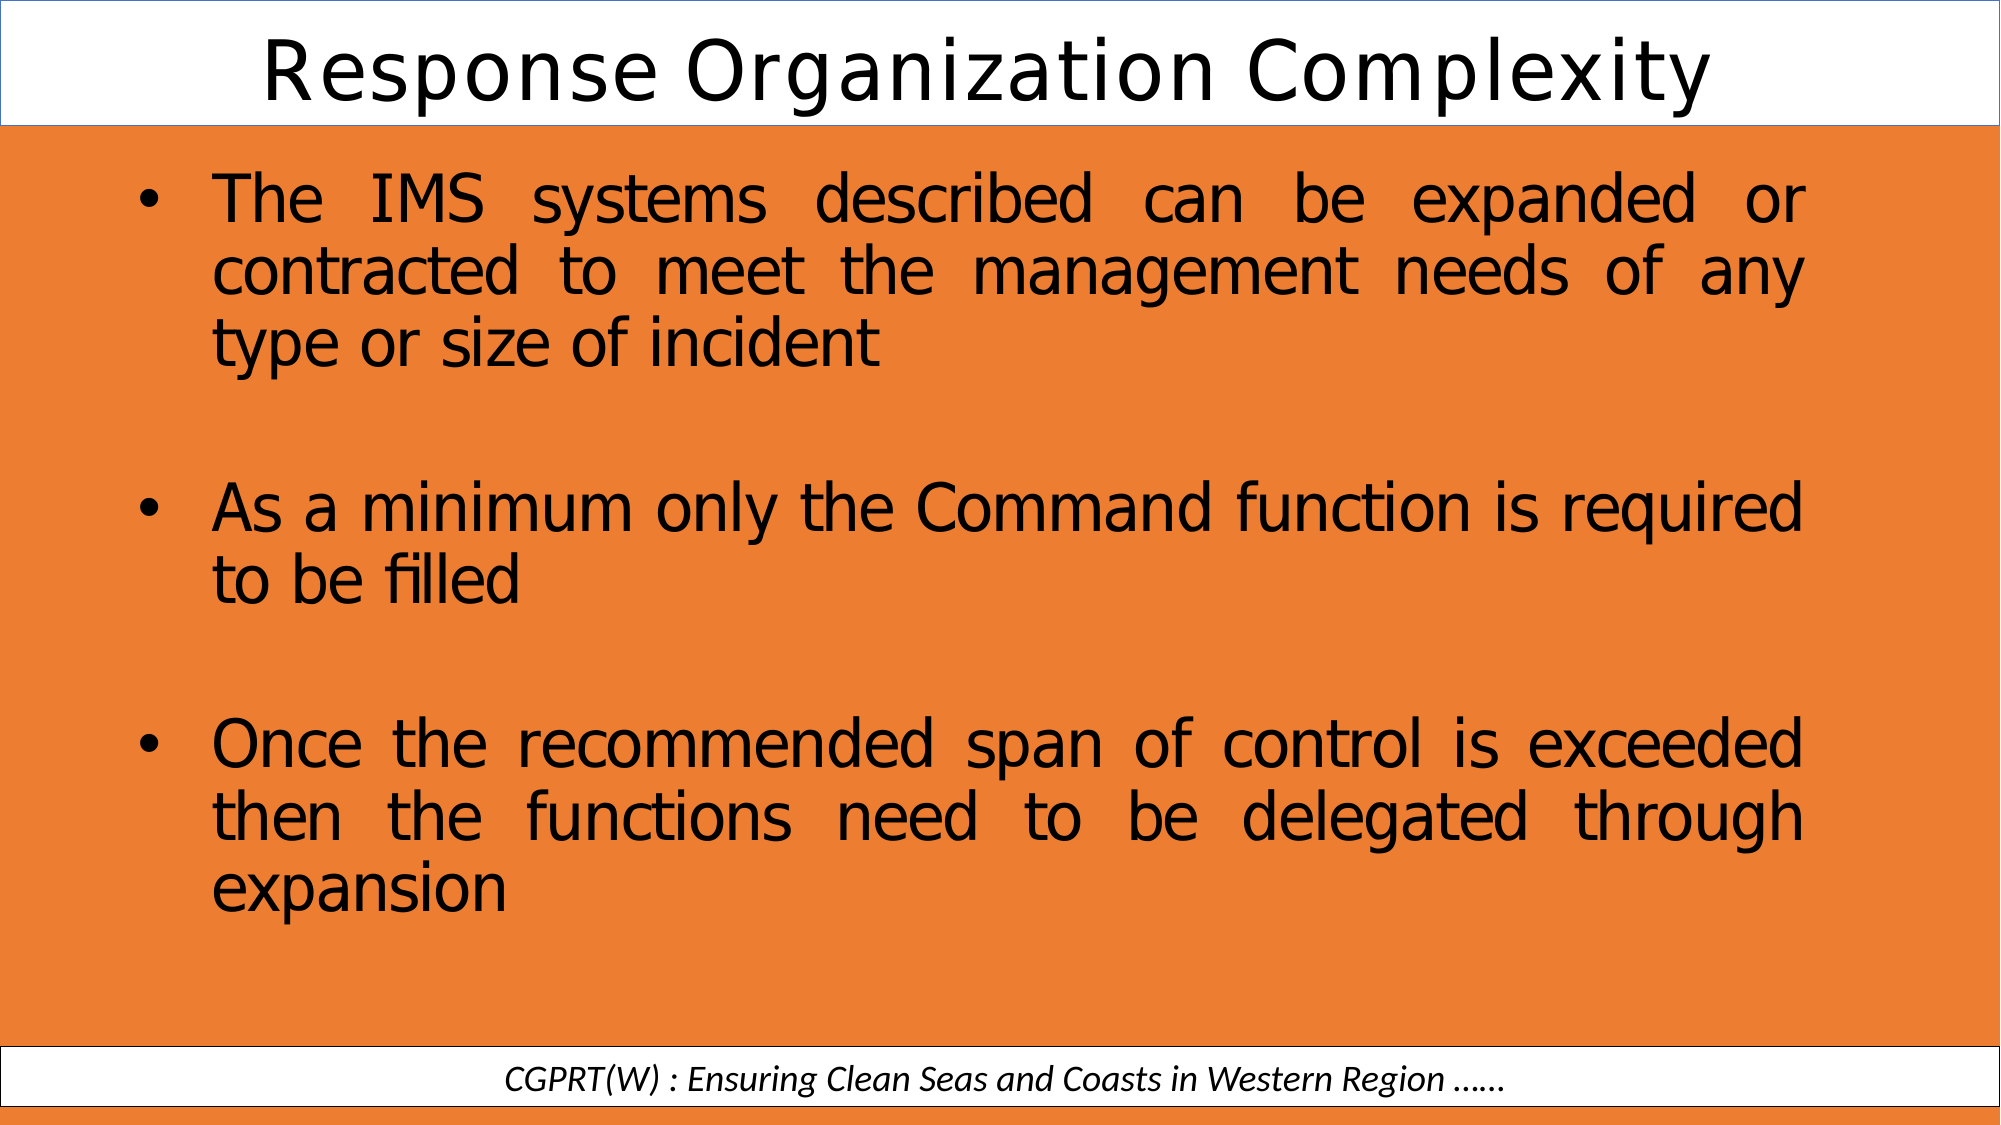

Response Organization Complexity
The IMS systems described can be expanded or contracted to meet the management needs of any type or size of incident

As a minimum only the Command function is required to be filled

Once the recommended span of control is exceeded then the functions need to be delegated through expansion
 CGPRT(W) : Ensuring Clean Seas and Coasts in Western Region ……